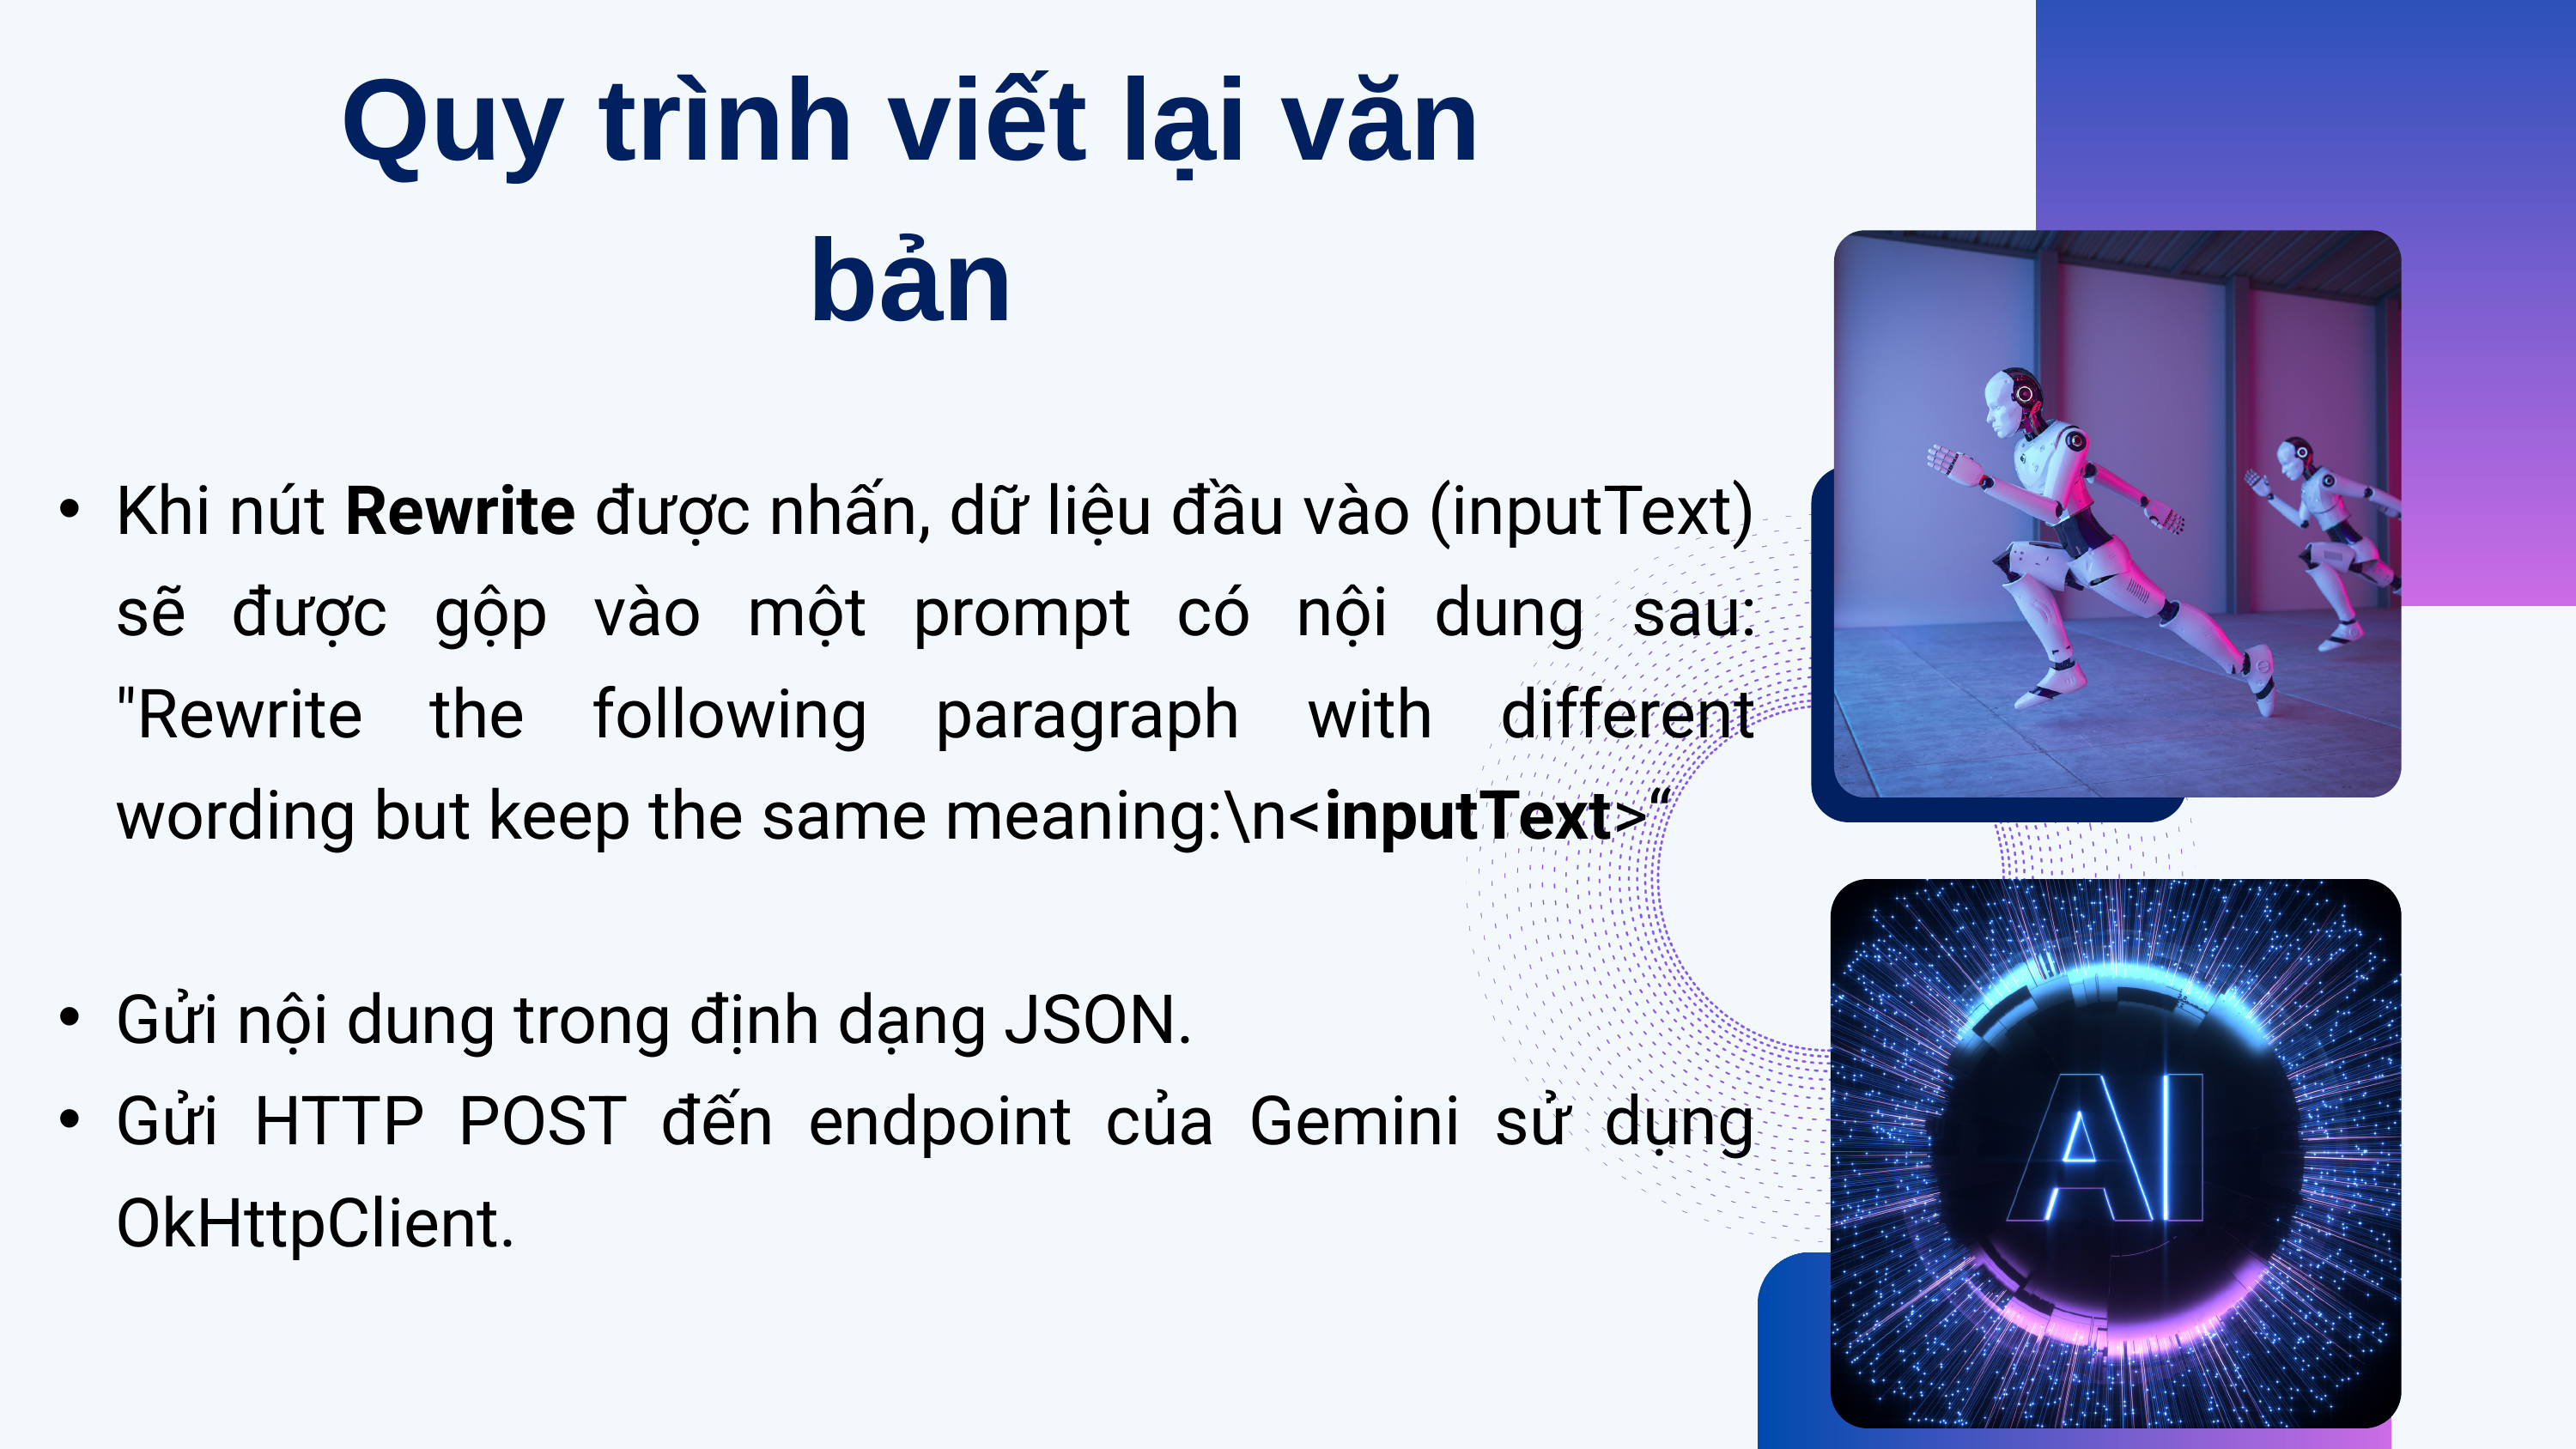

Quy trình viết lại văn bản

Khi nút Rewrite được nhấn, dữ liệu đầu vào (inputText) sẽ được gộp vào một prompt có nội dung sau: "Rewrite the following paragraph with different wording but keep the same meaning:\n<inputText>“

Gửi nội dung trong định dạng JSON.
Gửi HTTP POST đến endpoint của Gemini sử dụng OkHttpClient.